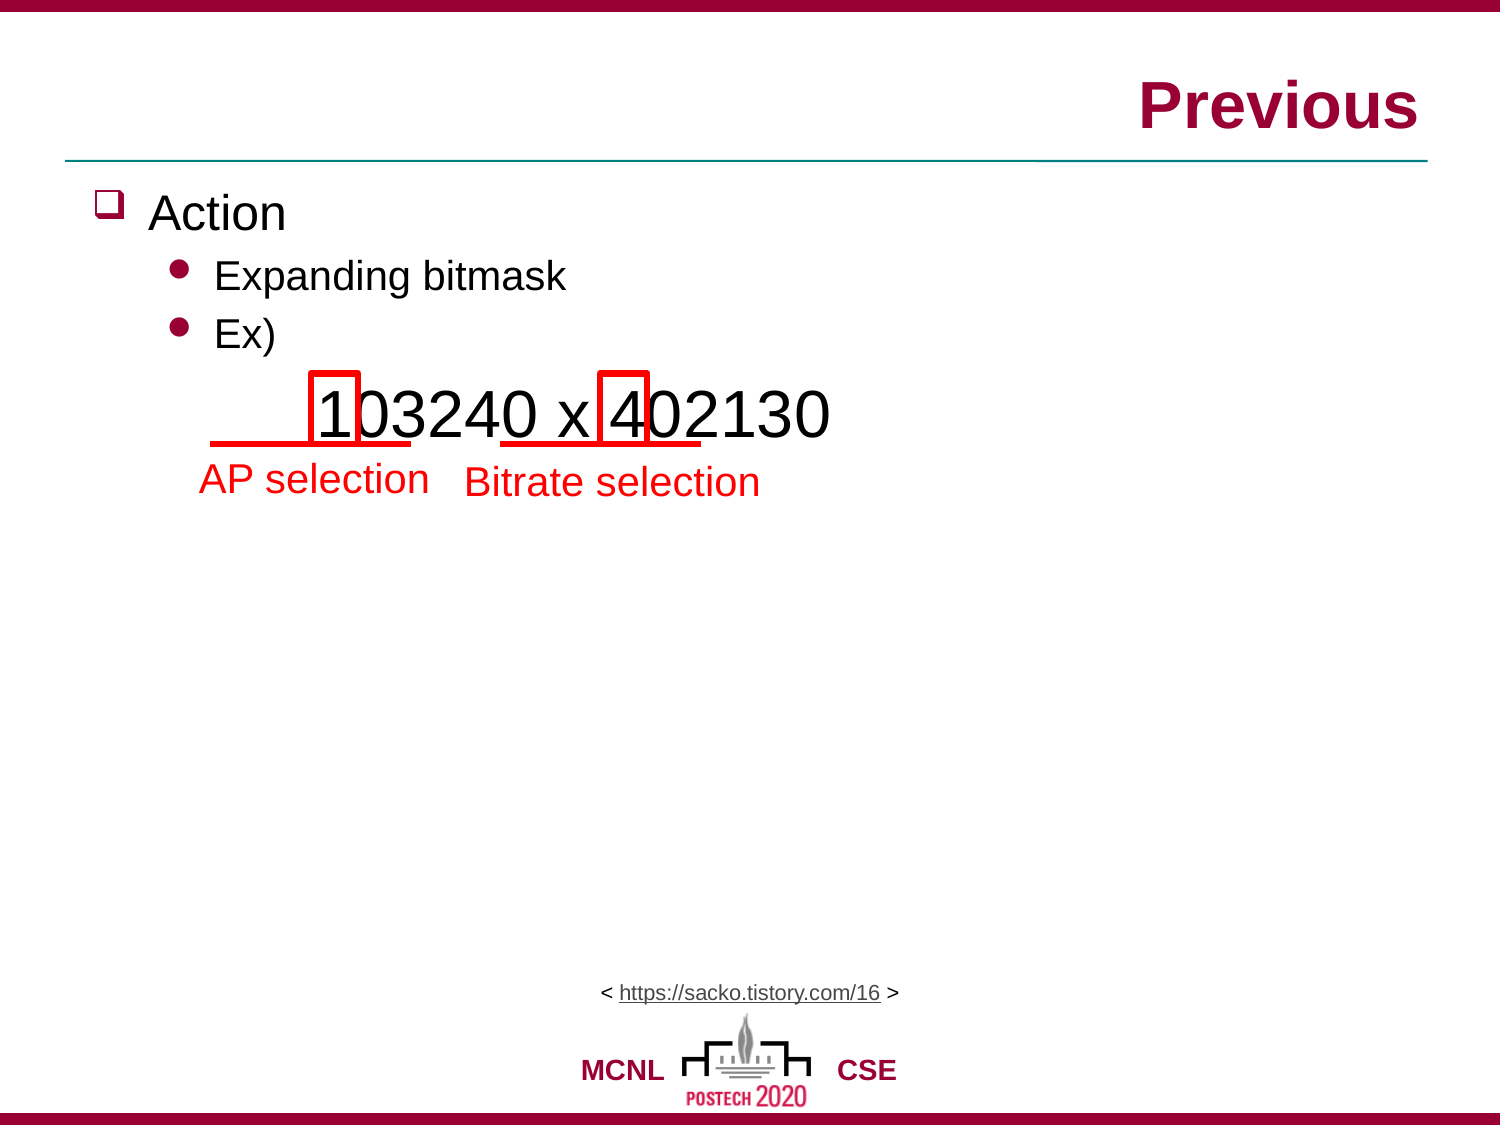

# Previous

Action
Expanding bitmask
Ex)
	103240 x 402130

AP selection
Bitrate selection
< https://sacko.tistory.com/16 >